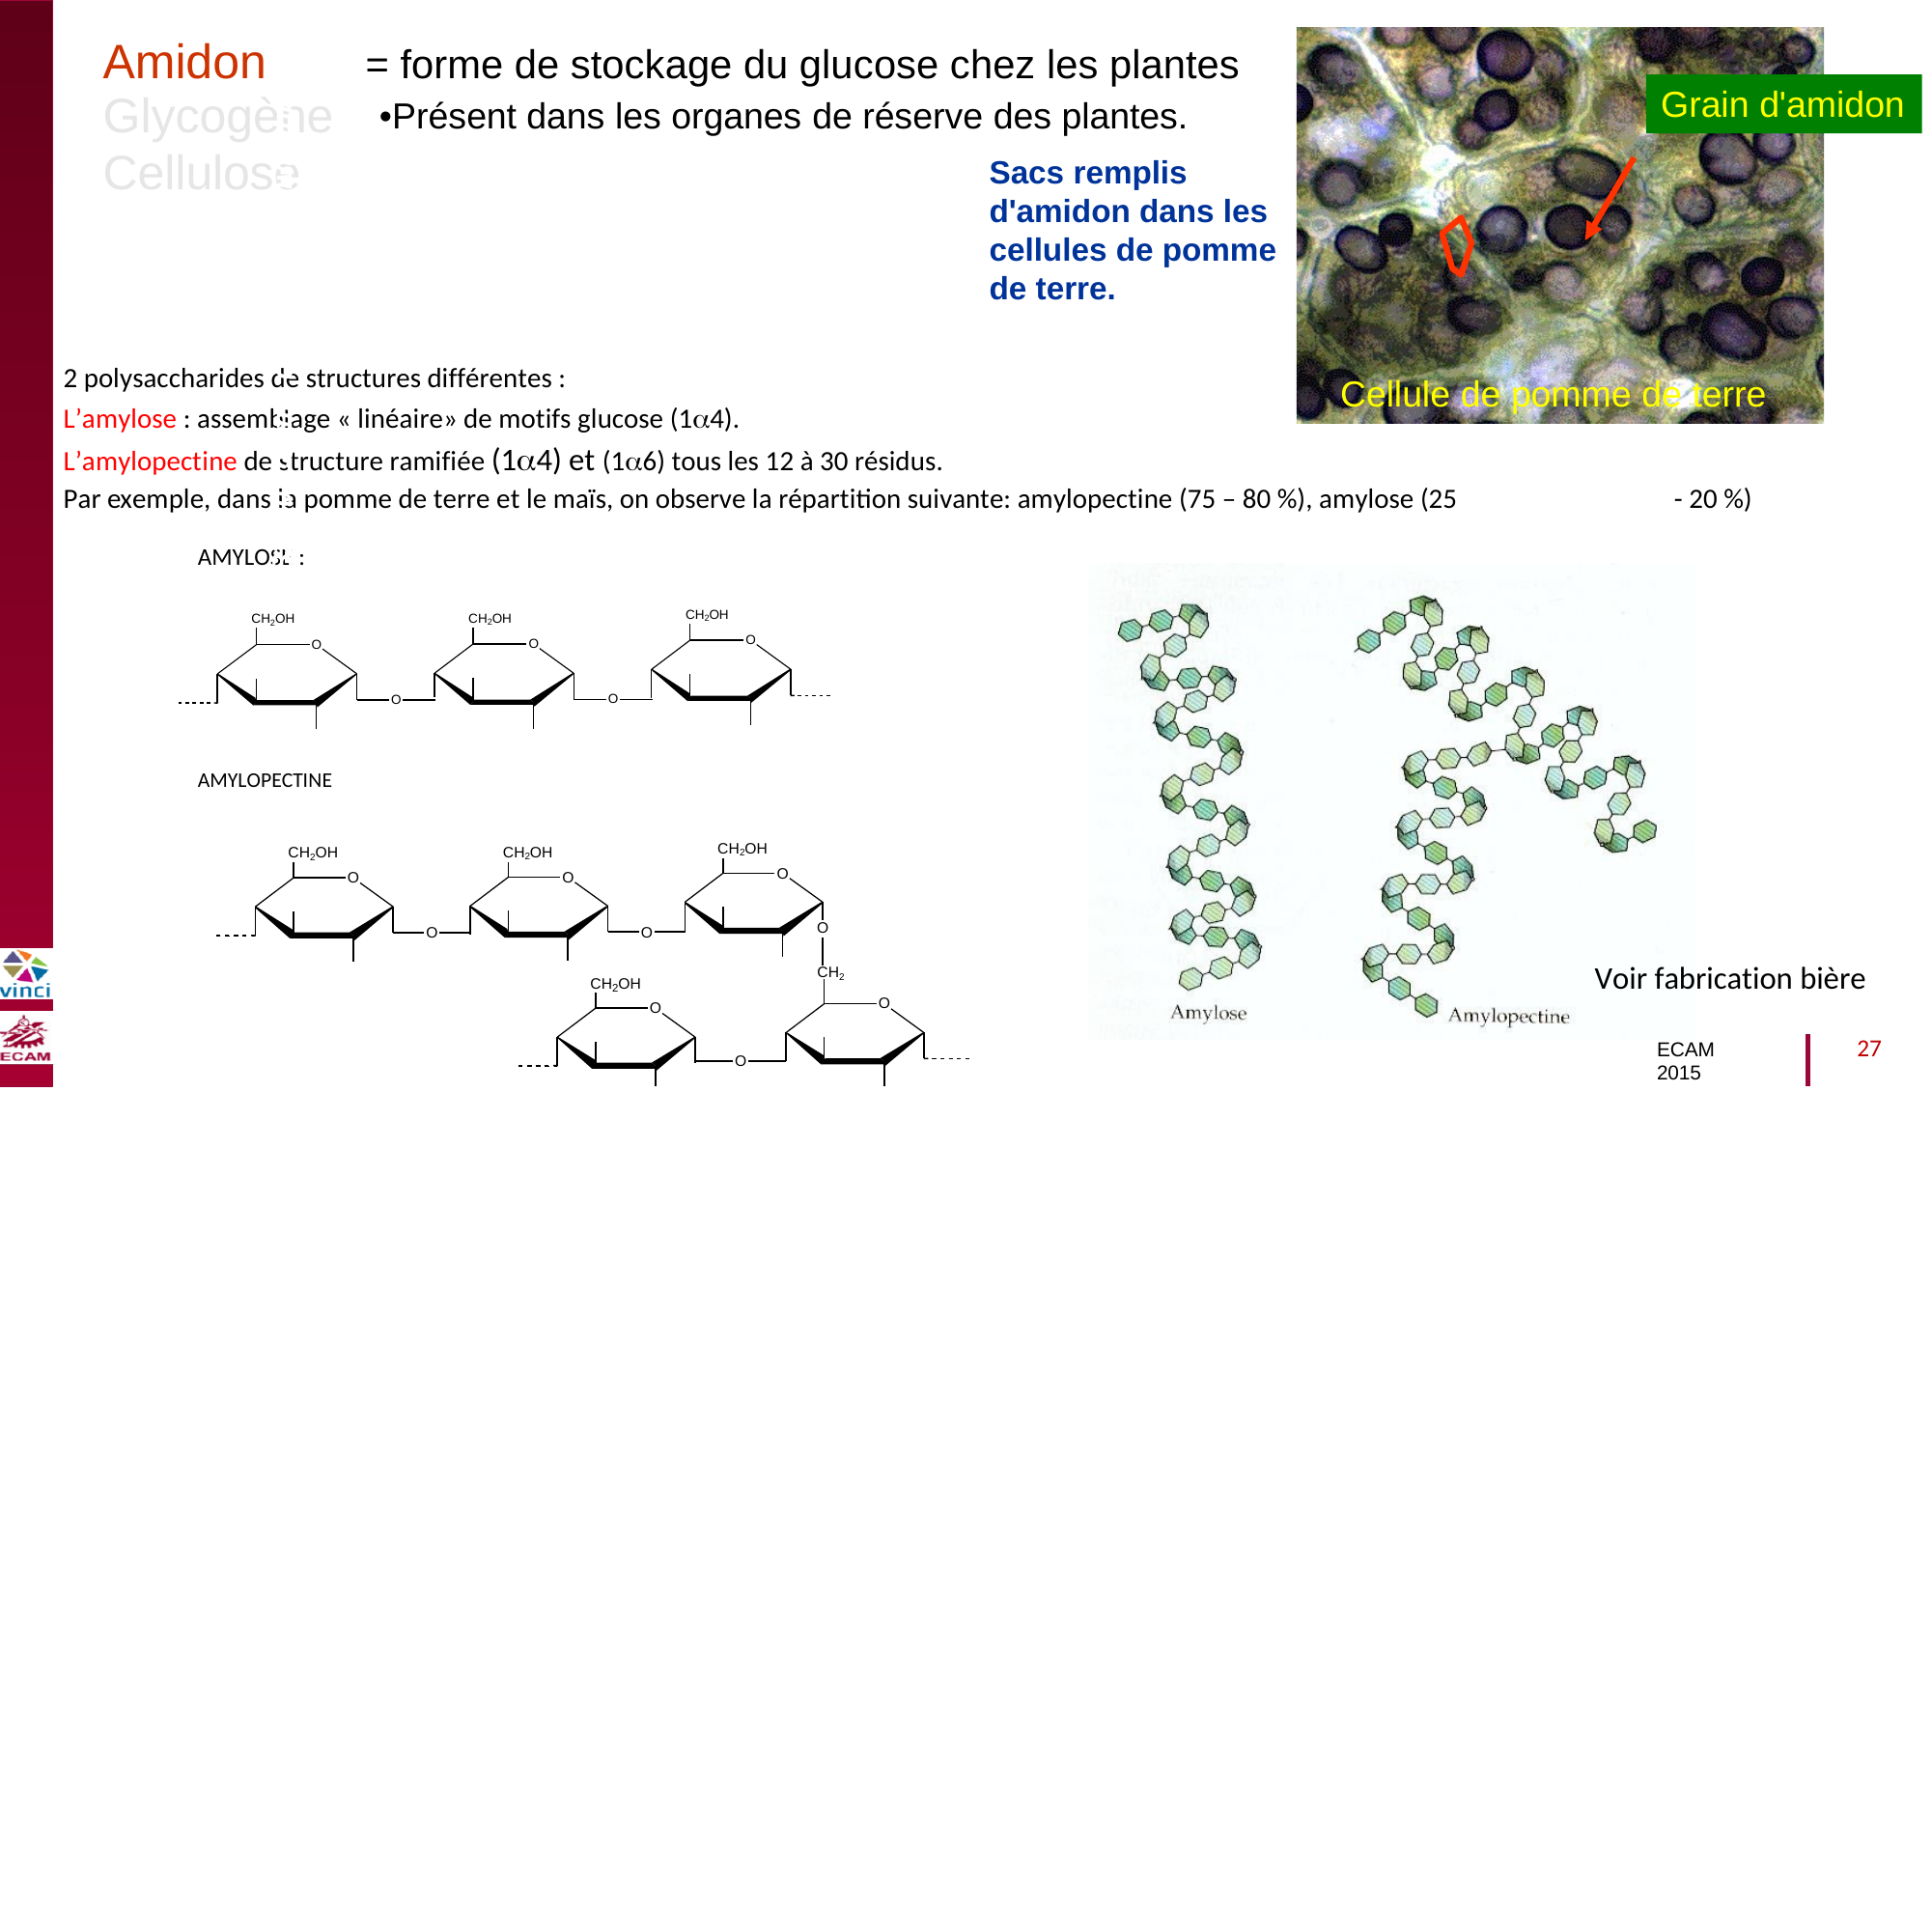

Amidon
Glycogène
Cellulose
= forme de stockage du glucose chez les plantes

Grain d'amidon
•Présent
dans
les
organes
de réserve des plantes.
Sacs remplis d'amidon dans les cellules de pomme de terre.

B2040-Chimie du vivant et environnement
2 polysaccharides de structures différentes :
L’amylose : assemblage « linéaire» de motifs glucose (1α4).
L’amylopectine de structure ramifiée (1α4) et (1α6) tous les 12 à 30 résidus.
  Cellule de pomme de terre
Par exemple, dans la pomme de terre et le maïs, on observe la répartition suivante: amylopectine (75 – 80 %), amylose (25
AMYLOSE :
- 20 %)

CH2OH
CH2OH
CH2OH

O
O
O

O
O

AMYLOPECTINE
CH2OH
CH2OH
CH2OH

O
O
O

O
O
O

Voir fabrication bière
CH2
CH OH

2

O
O

27

ECAM 2015

O